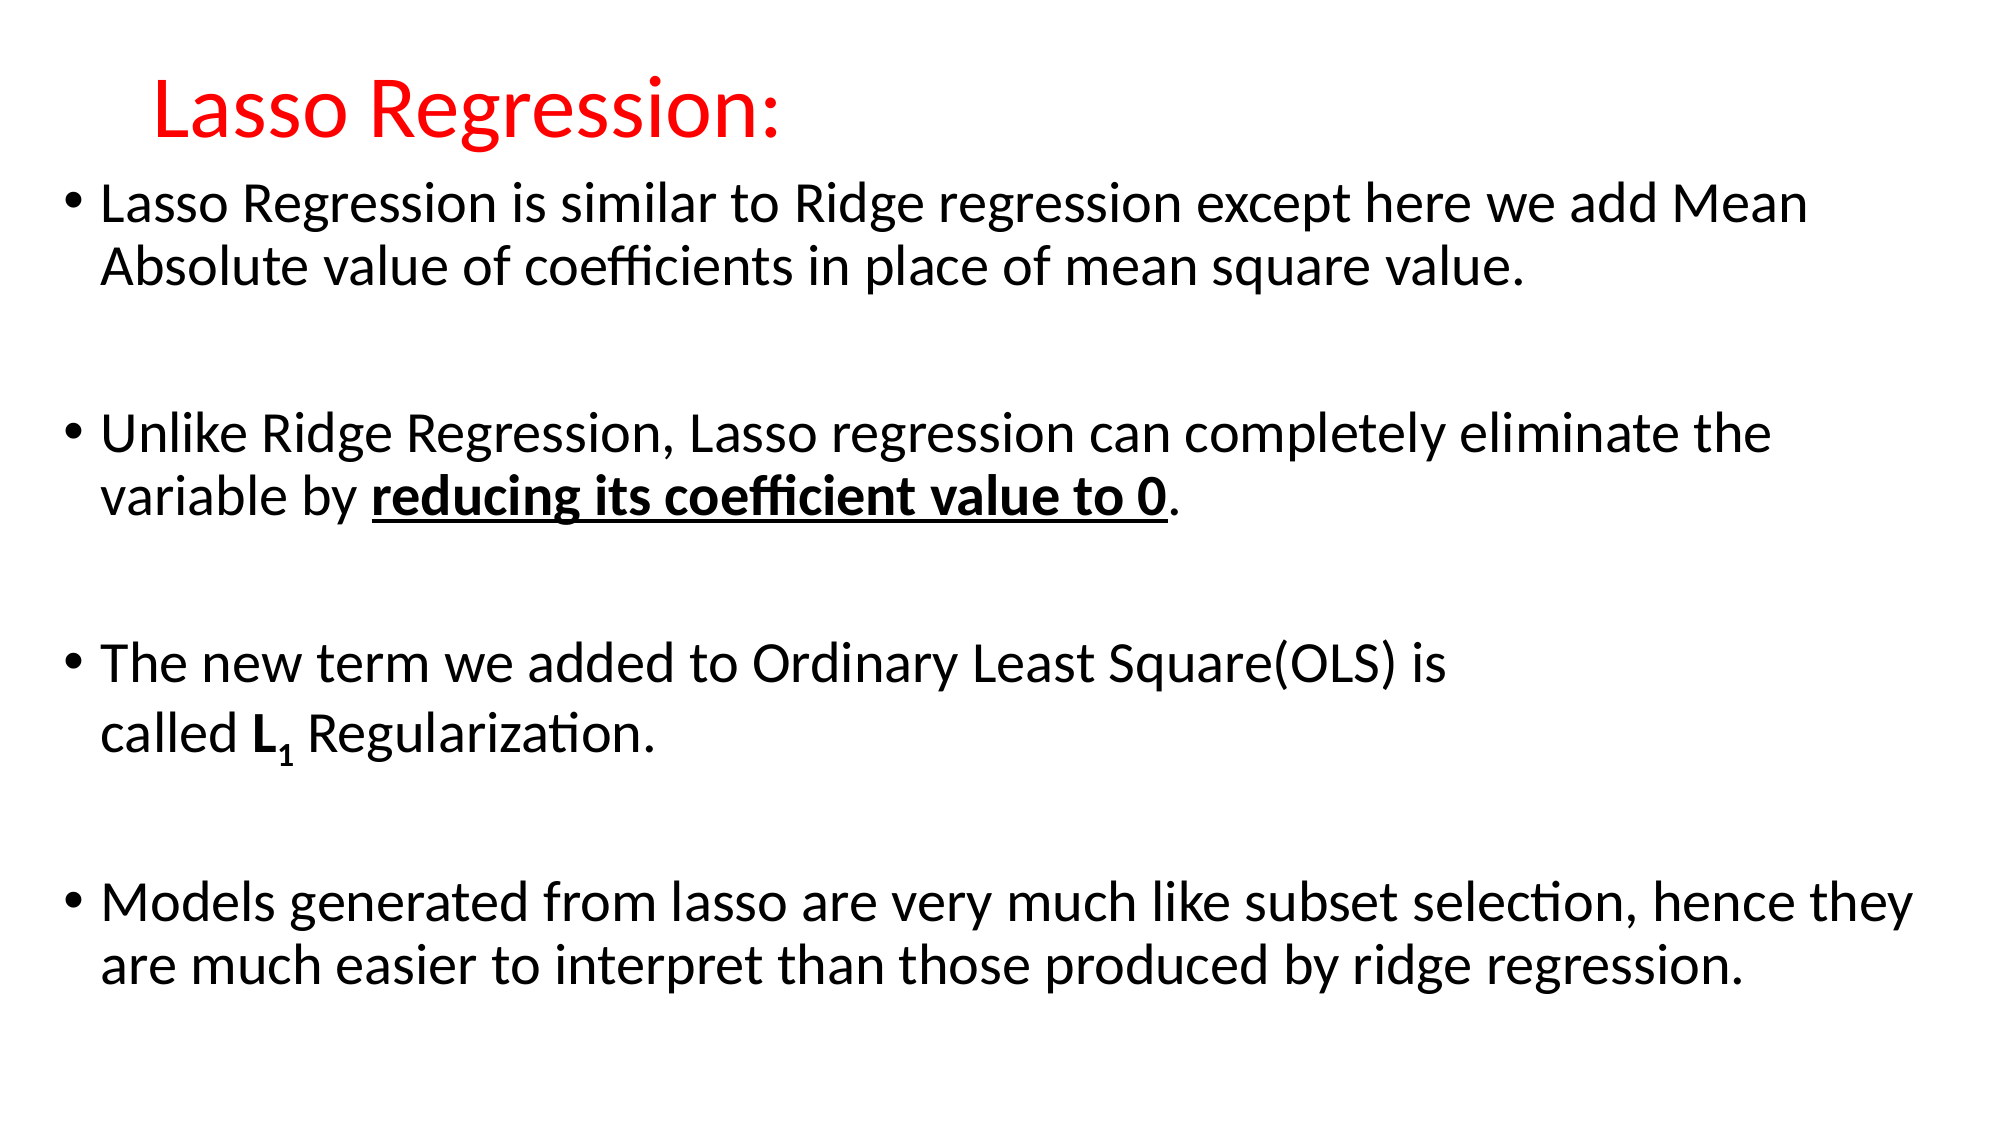

# Lasso Regression:
Lasso Regression is similar to Ridge regression except here we add Mean Absolute value of coefficients in place of mean square value.

Unlike Ridge Regression, Lasso regression can completely eliminate the variable by reducing its coefficient value to 0.

The new term we added to Ordinary Least Square(OLS) is called L1 Regularization.

Models generated from lasso are very much like subset selection, hence they are much easier to interpret than those produced by ridge regression.